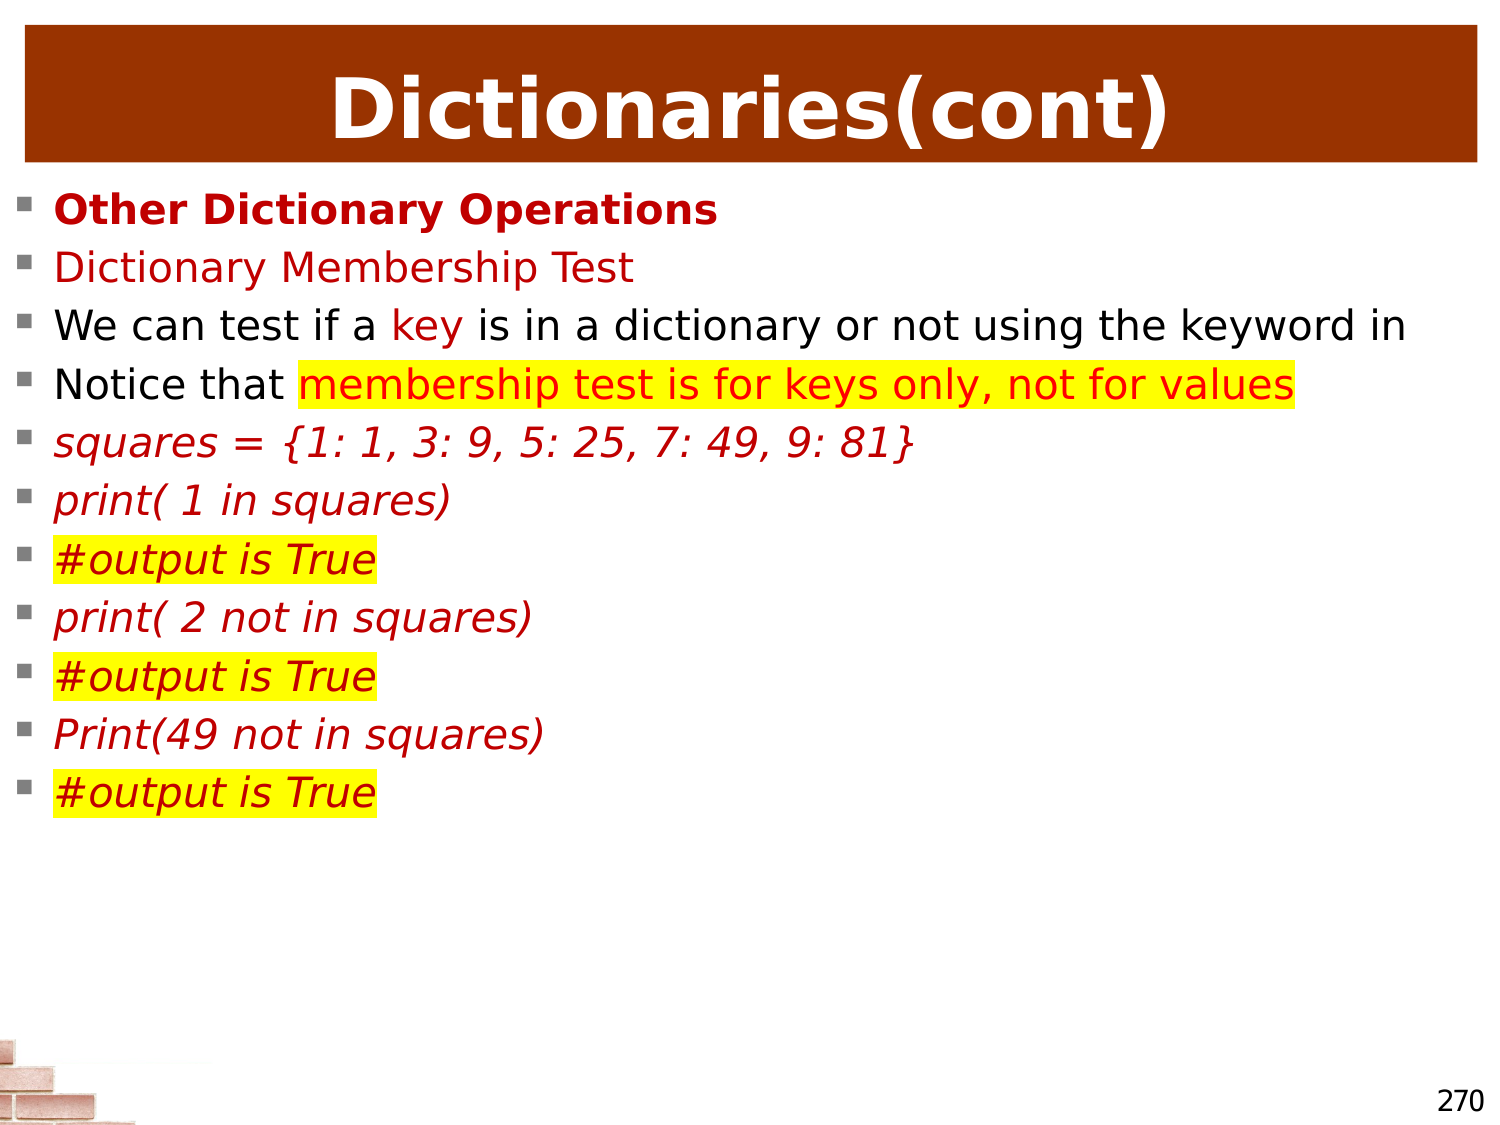

# Dictionaries(cont)
Other Dictionary Operations
Dictionary Membership Test
We can test if a key is in a dictionary or not using the keyword in
Notice that membership test is for keys only, not for values
squares = {1: 1, 3: 9, 5: 25, 7: 49, 9: 81}
print( 1 in squares)
#output is True
print( 2 not in squares)
#output is True
Print(49 not in squares)
#output is True
270